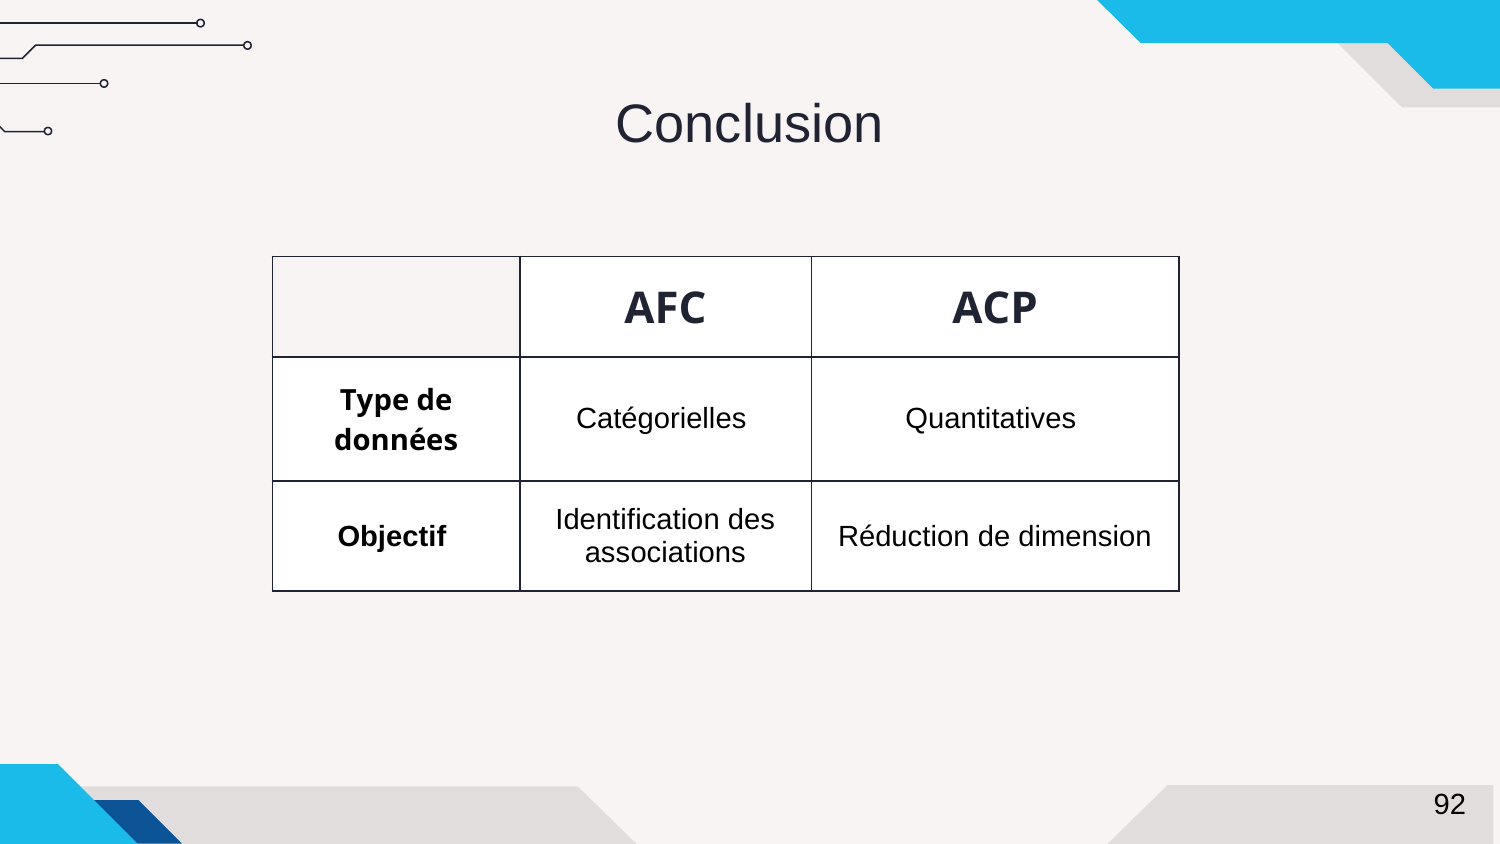

Conclusion
|  | AFC | ACP |
| --- | --- | --- |
| Type de données | Catégorielles | Quantitatives |
| Objectif | Identification des associations | Réduction de dimension |
92